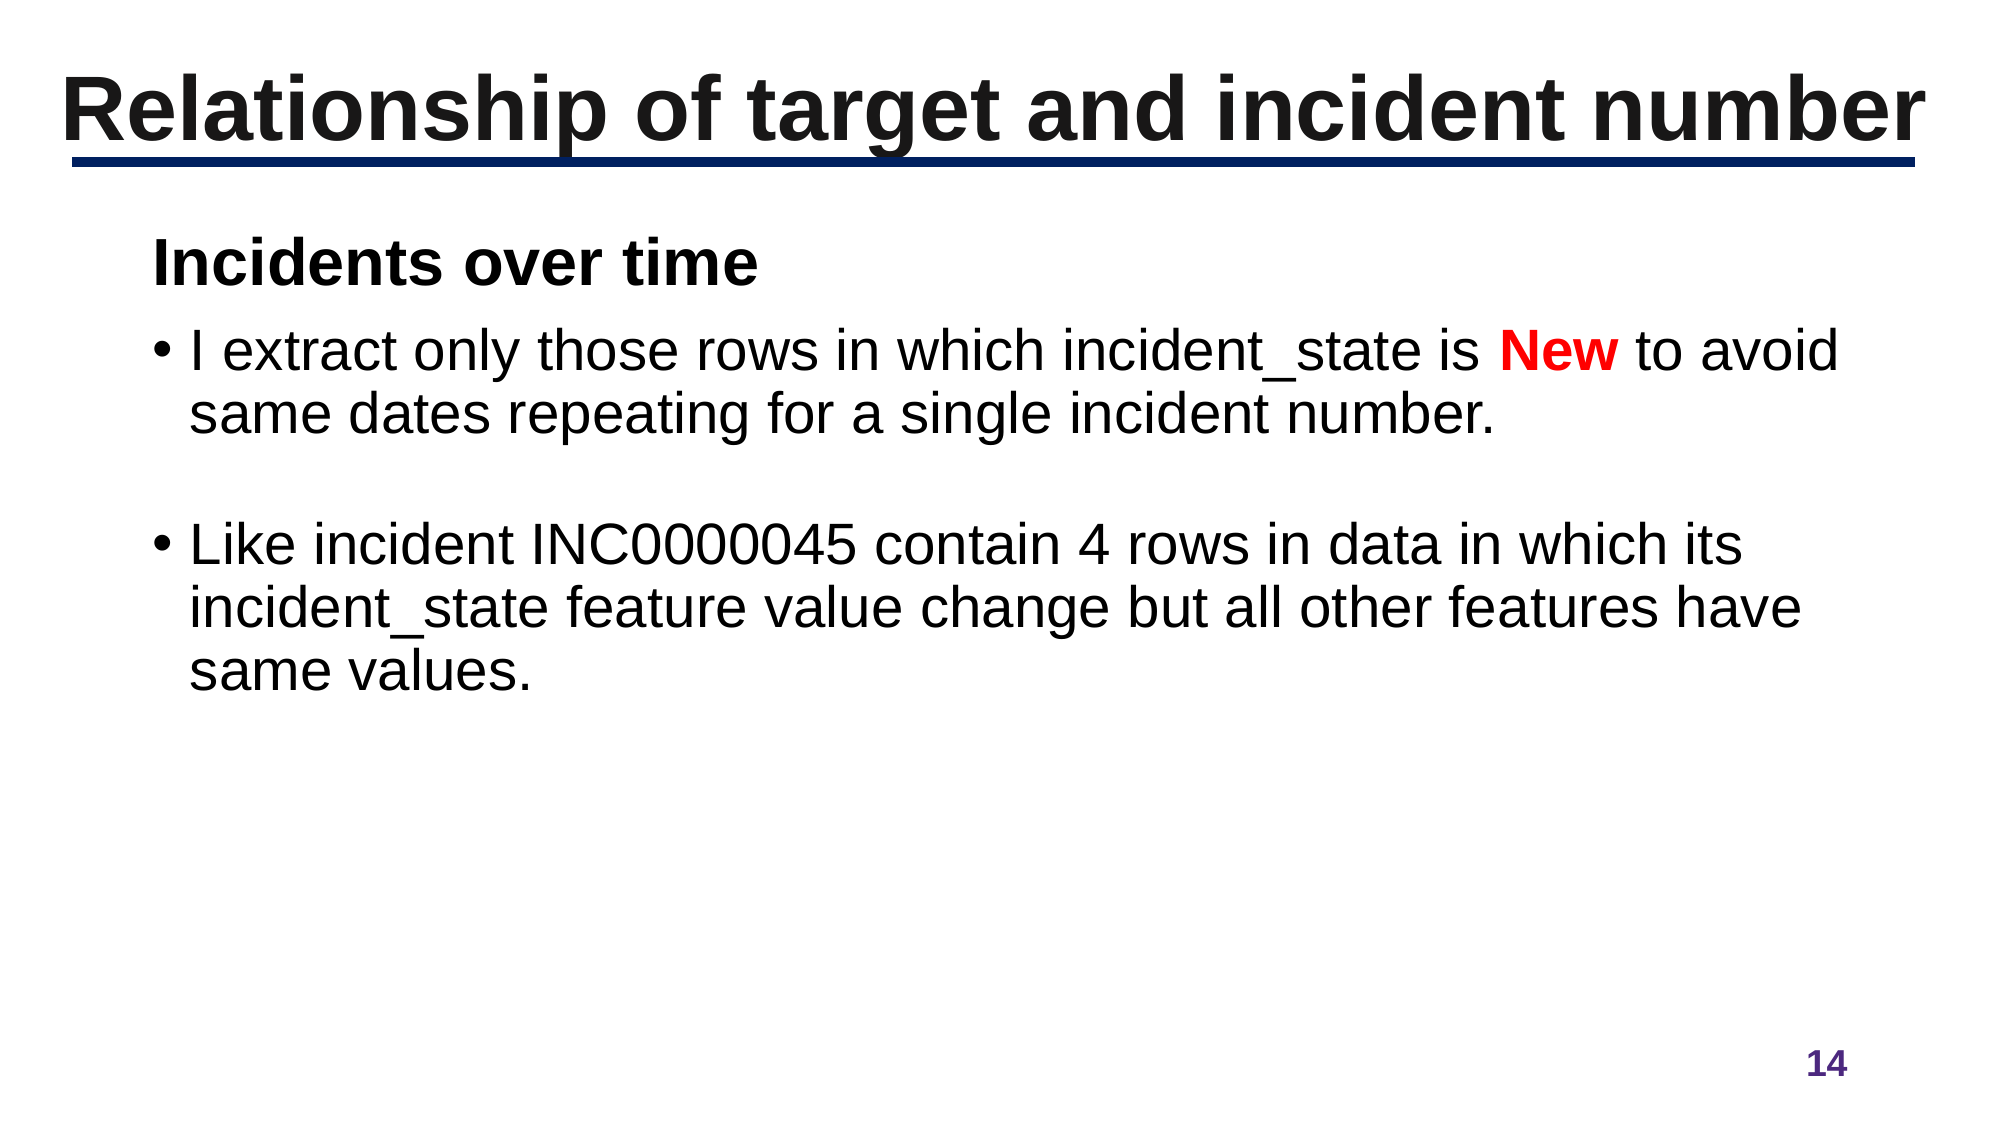

Relationship of target and incident number
Incidents over time
I extract only those rows in which incident_state is New to avoid same dates repeating for a single incident number.

Like incident INC0000045 contain 4 rows in data in which its incident_state feature value change but all other features have same values.